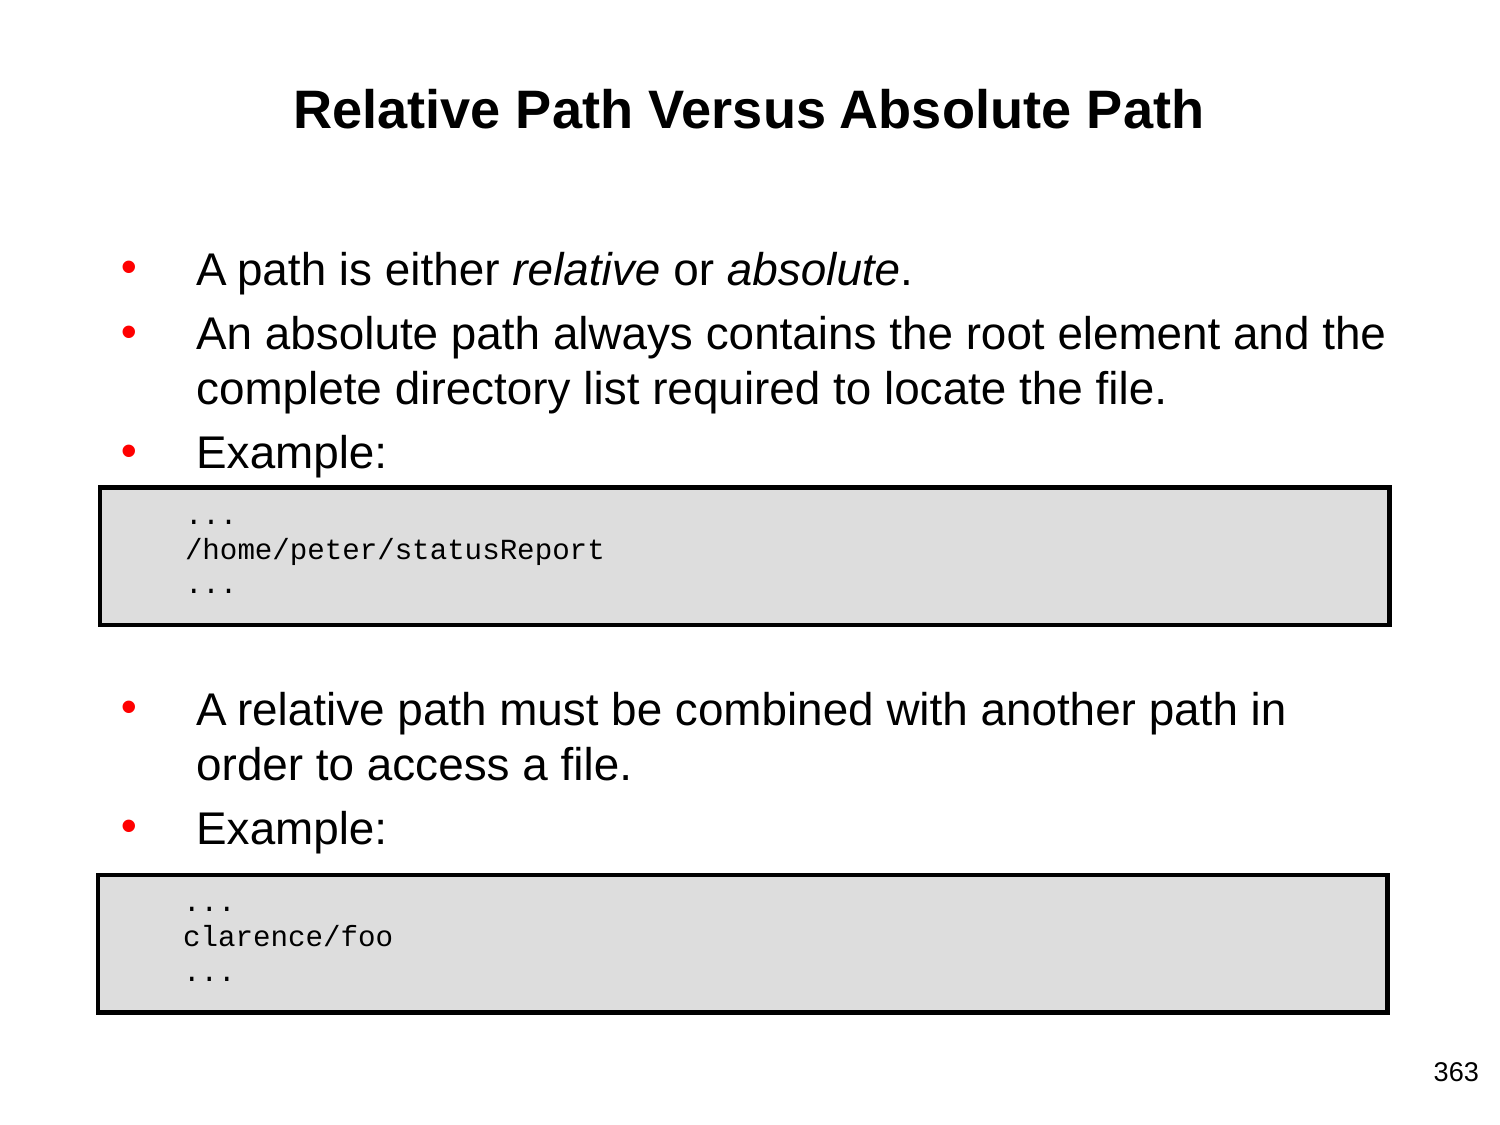

# Relative Path Versus Absolute Path
A path is either relative or absolute.
An absolute path always contains the root element and the complete directory list required to locate the file.
Example:

A relative path must be combined with another path in order to access a file.
Example:
    ...
    /home/peter/statusReport
    ...
    ...
    clarence/foo
    ...
363